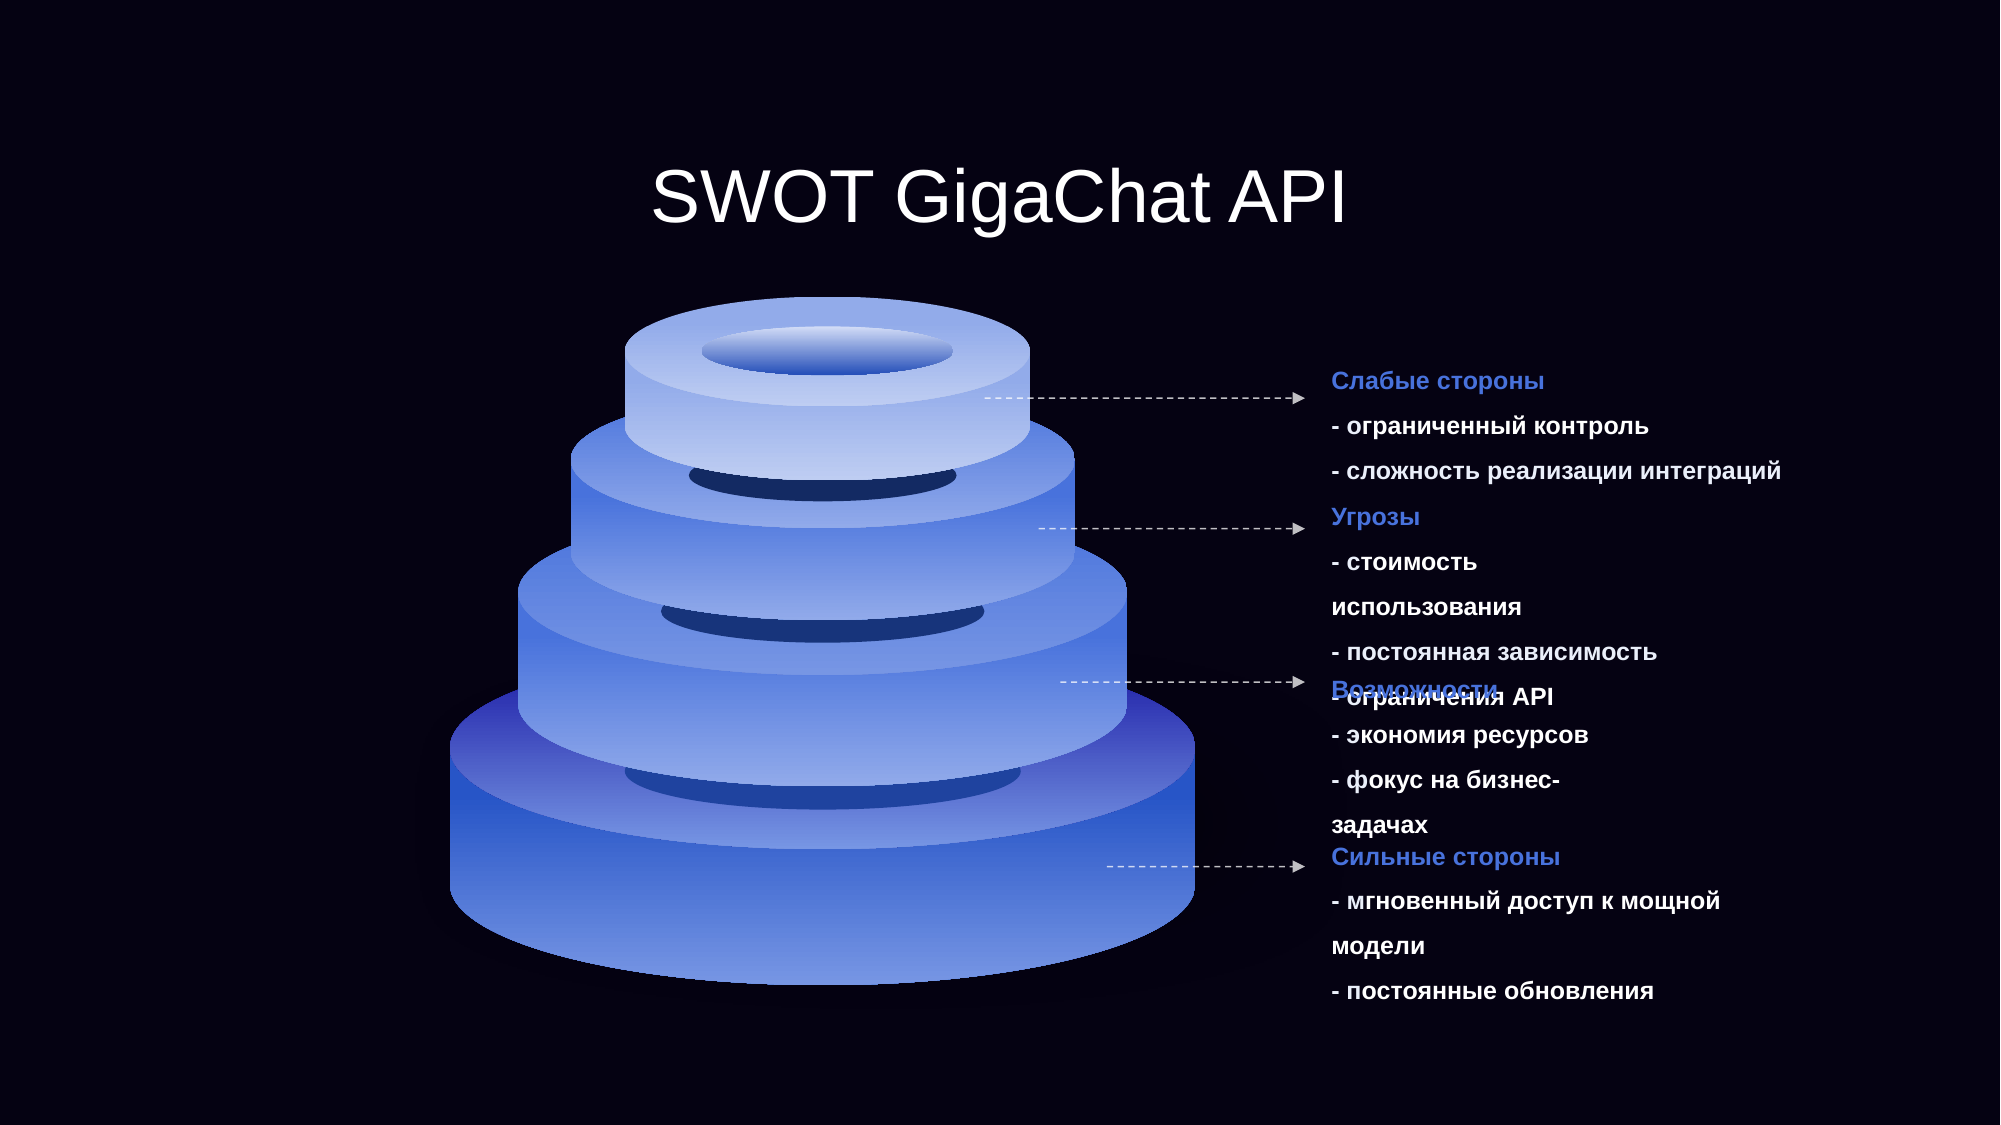

SWOT GigaChat API

Слабые стороны
- ограниченный контроль
- сложность реализации интеграций

Угрозы
- стоимость использования
- постоянная зависимость
- ограничения API

Возможности
- экономия ресурсов
- фокус на бизнес-задачах

Сильные стороны
- мгновенный доступ к мощной модели
- постоянные обновления